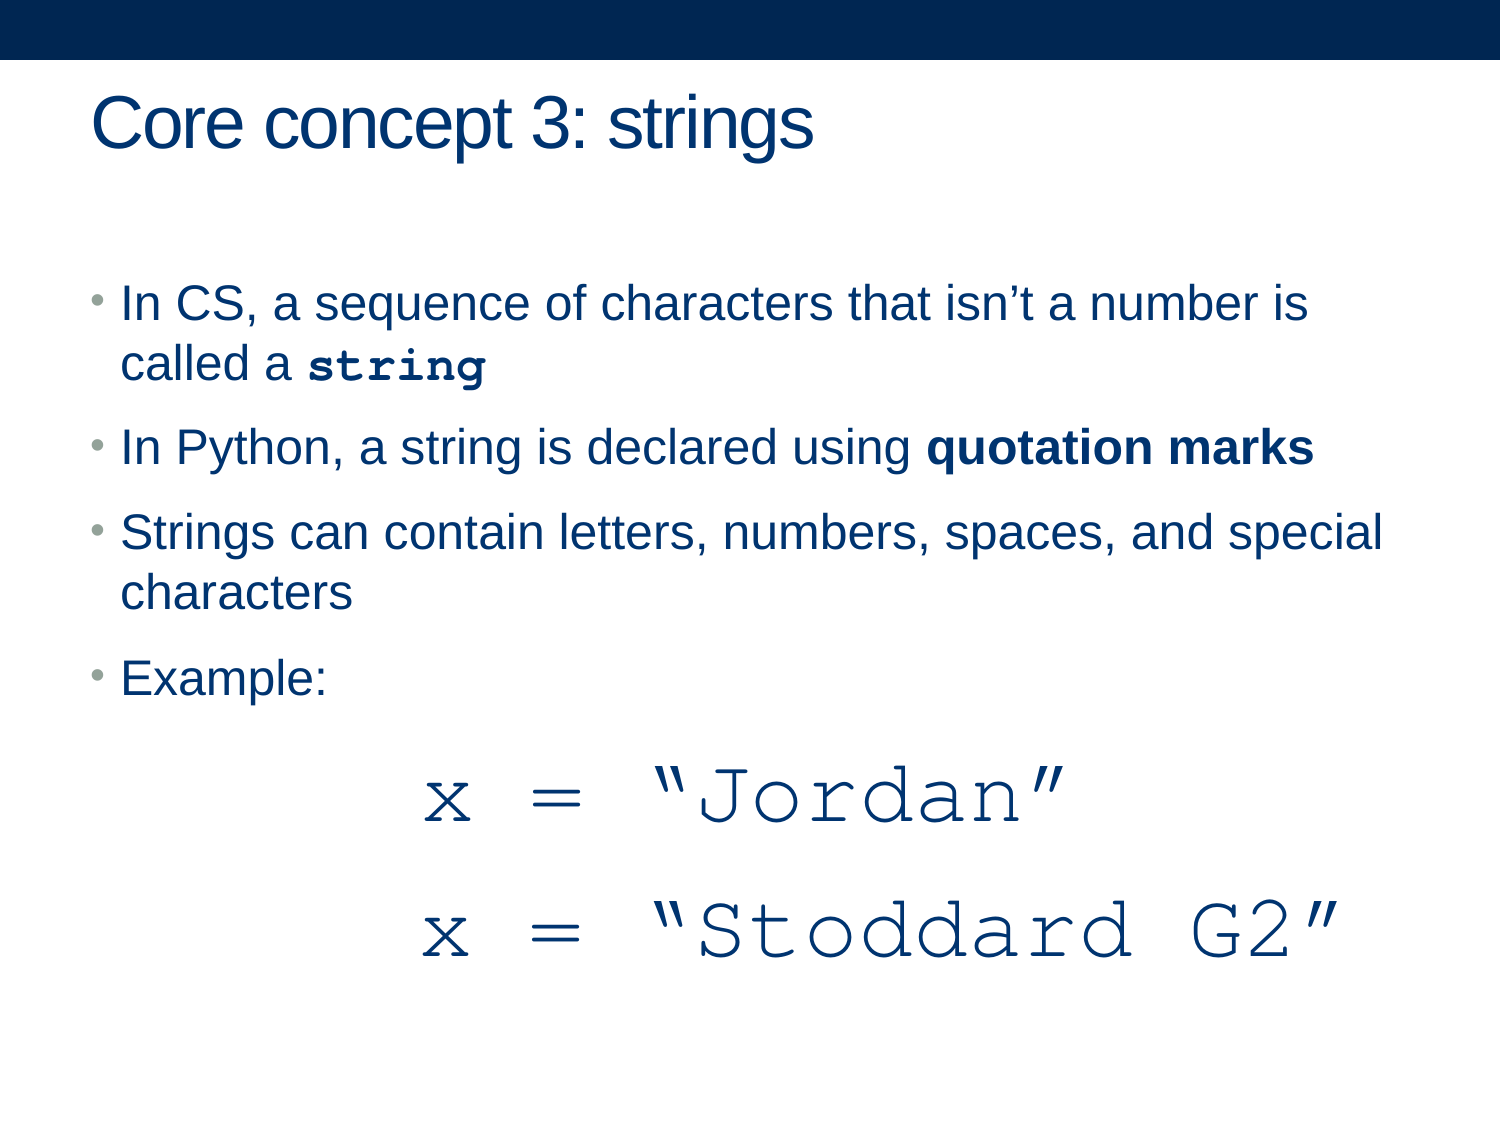

# Core concept 3: strings
In CS, a sequence of characters that isn’t a number is called a string
In Python, a string is declared using quotation marks
Strings can contain letters, numbers, spaces, and special characters
Example:
x = “Jordan”
x = “Stoddard G2”